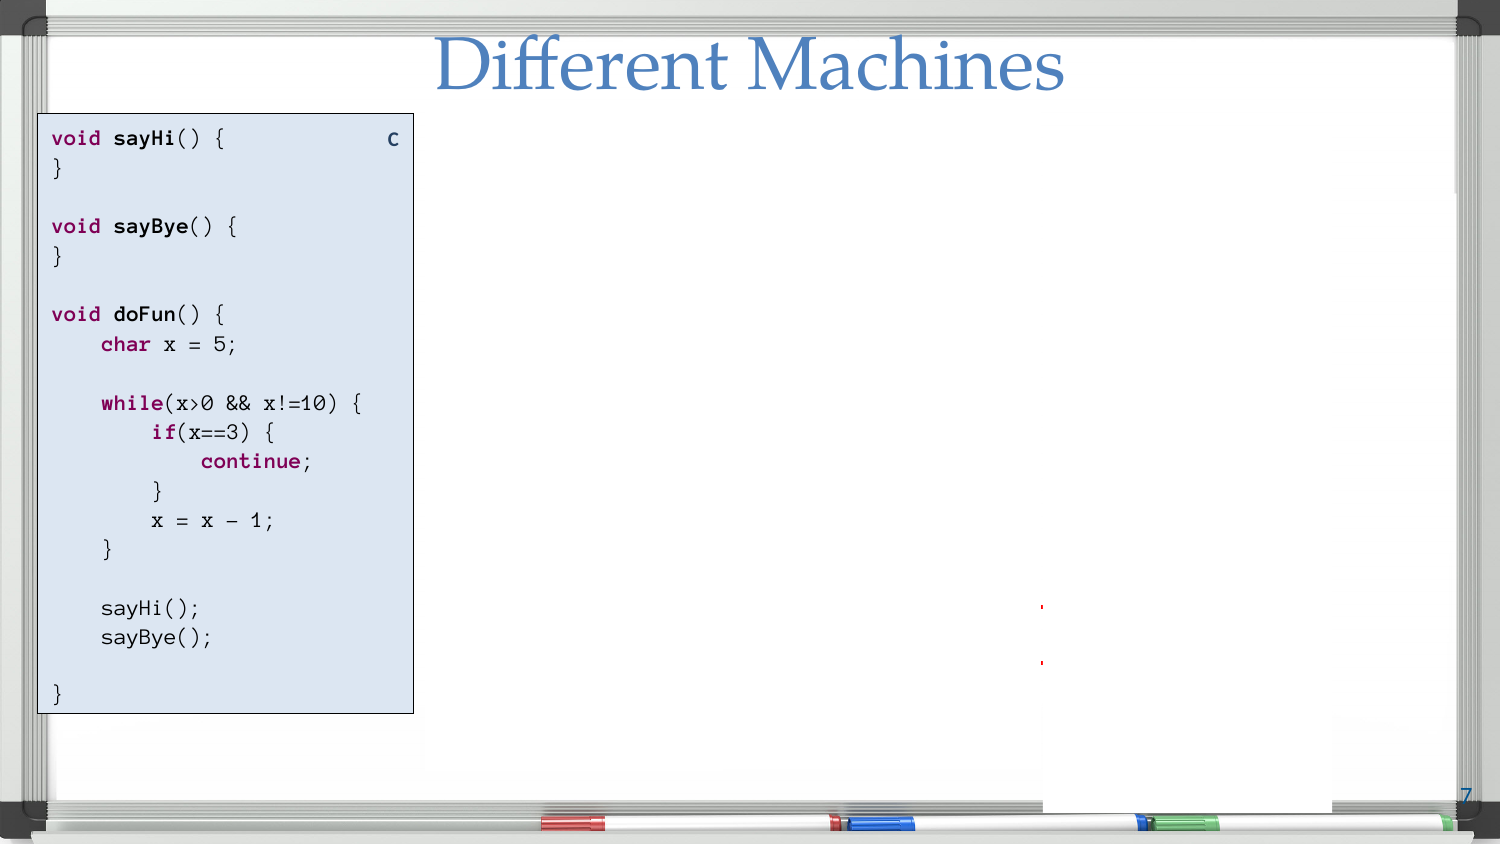

# Different Machines

void sayHi() {
}

void sayBye() {
}

void doFun() {
    char x = 5;

    while(x>0 && x!=10) {
        if(x==3) {
            continue;
        }
        x = x - 1;
    }

    sayHi();
    sayBye();

}
C

Z80
Padauk
68HC08
_doFun:
    LD    A, #0x05

L00104:
    OR    A
    JR    Z,L00106
    CP    #0x0A
    JR    Z,L00106

    CP    #0x03
    JR    Z,L00104

    DEC   A

    JR    L00104

L00106:
    CALL   _sayHi
    JP     _sayBye
_doFun:
    MOV     A, #0x05

L00104:
    CNEQSN  A, #0x00
    GOTO    L00106
    CNEQSN  A, #0x0A
    GOTO    L00106

L00125:
    CNEQSN  A, #0x03
    GOTO    L00104

L00126:
    SUB     A, #0x01

    GOTO    L00104

L00106:
    CALL    _sayHi
    GOTO    _sayBye
    RET
_doFun:
    LDA    #0x05

L00104:
    TSTA
    BEQ    L00106
    CBEQA  #0x0A,L0106

    CBEQA  #0x03,L0104

    DECA

    BRA    L00104

L00106:
    JSR    _sayHi
    JMP    _sayBye

7